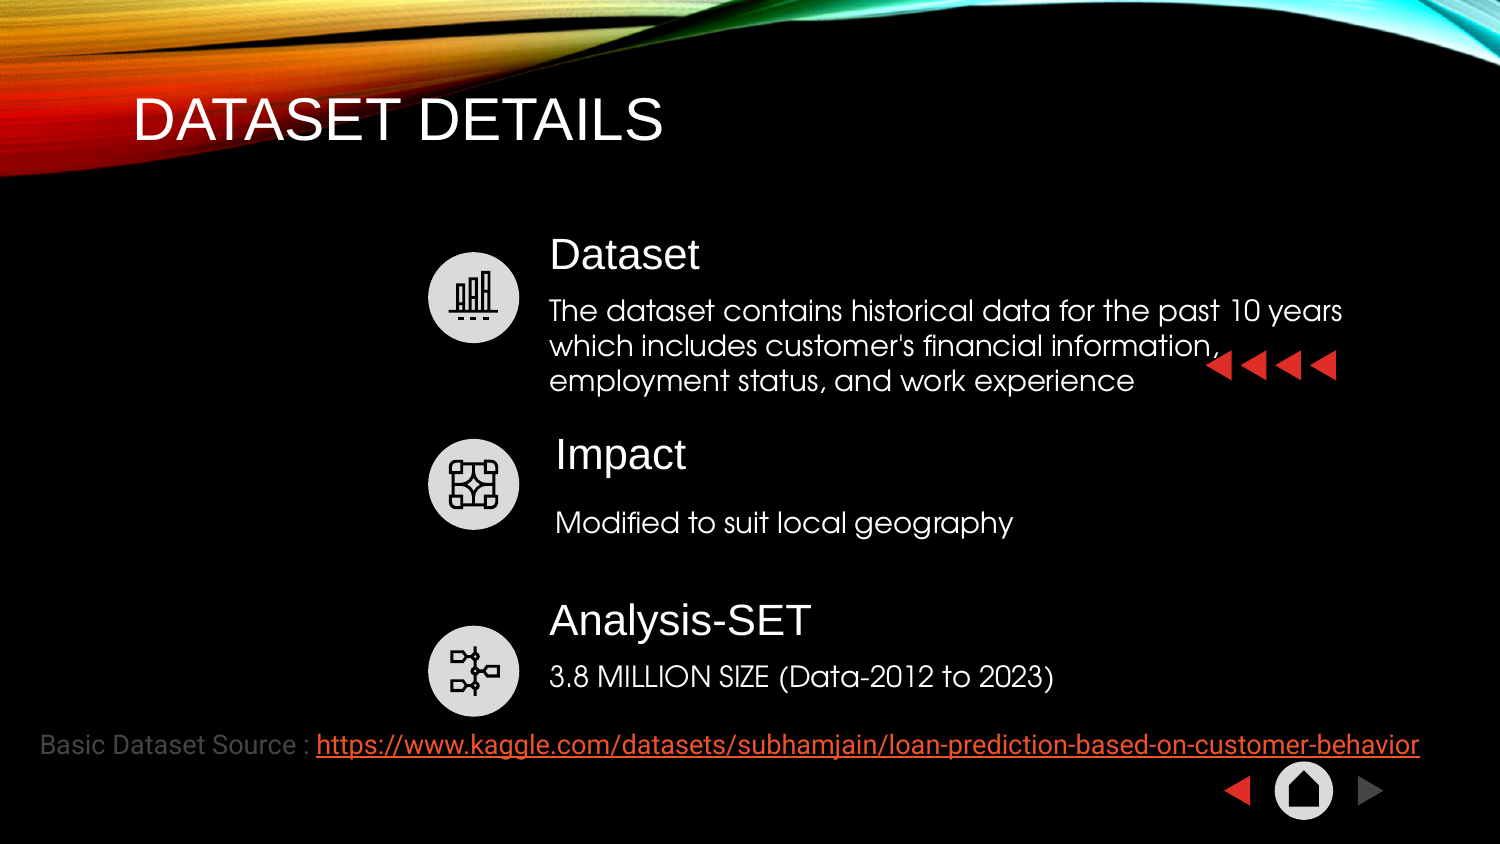

# Dataset Details
Dataset

The dataset contains historical data for the past 10 years which includes customer's financial information, employment status, and work experience

Impact

Modified to suit local geography
Analysis-SET

3.8 MILLION SIZE (Data-2012 to 2023)
Basic Dataset Source : https://www.kaggle.com/datasets/subhamjain/loan-prediction-based-on-customer-behavior